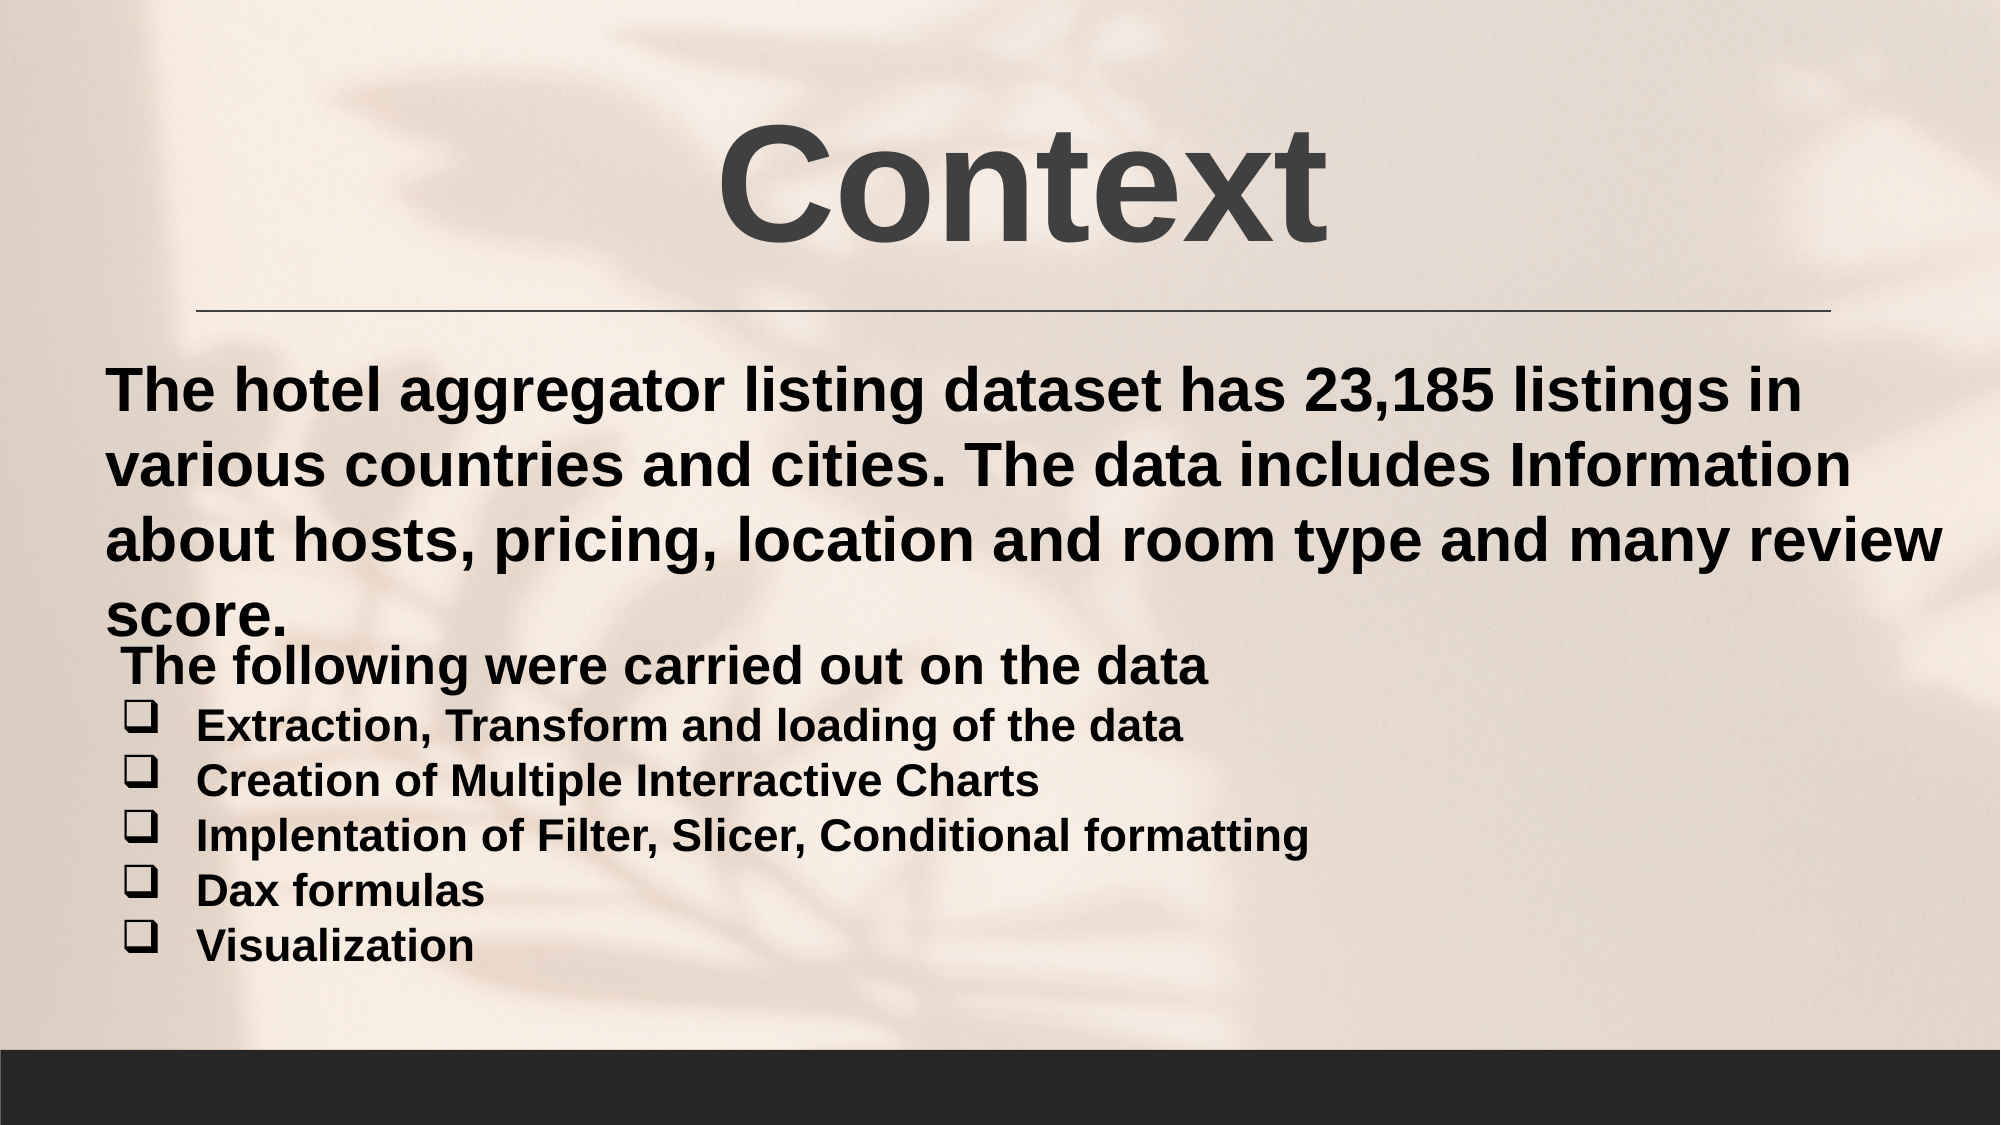

# Context
The hotel aggregator listing dataset has 23,185 listings in various countries and cities. The data includes Information about hosts, pricing, location and room type and many review score.
The following were carried out on the data
Extraction, Transform and loading of the data
Creation of Multiple Interractive Charts
Implentation of Filter, Slicer, Conditional formatting
Dax formulas
Visualization